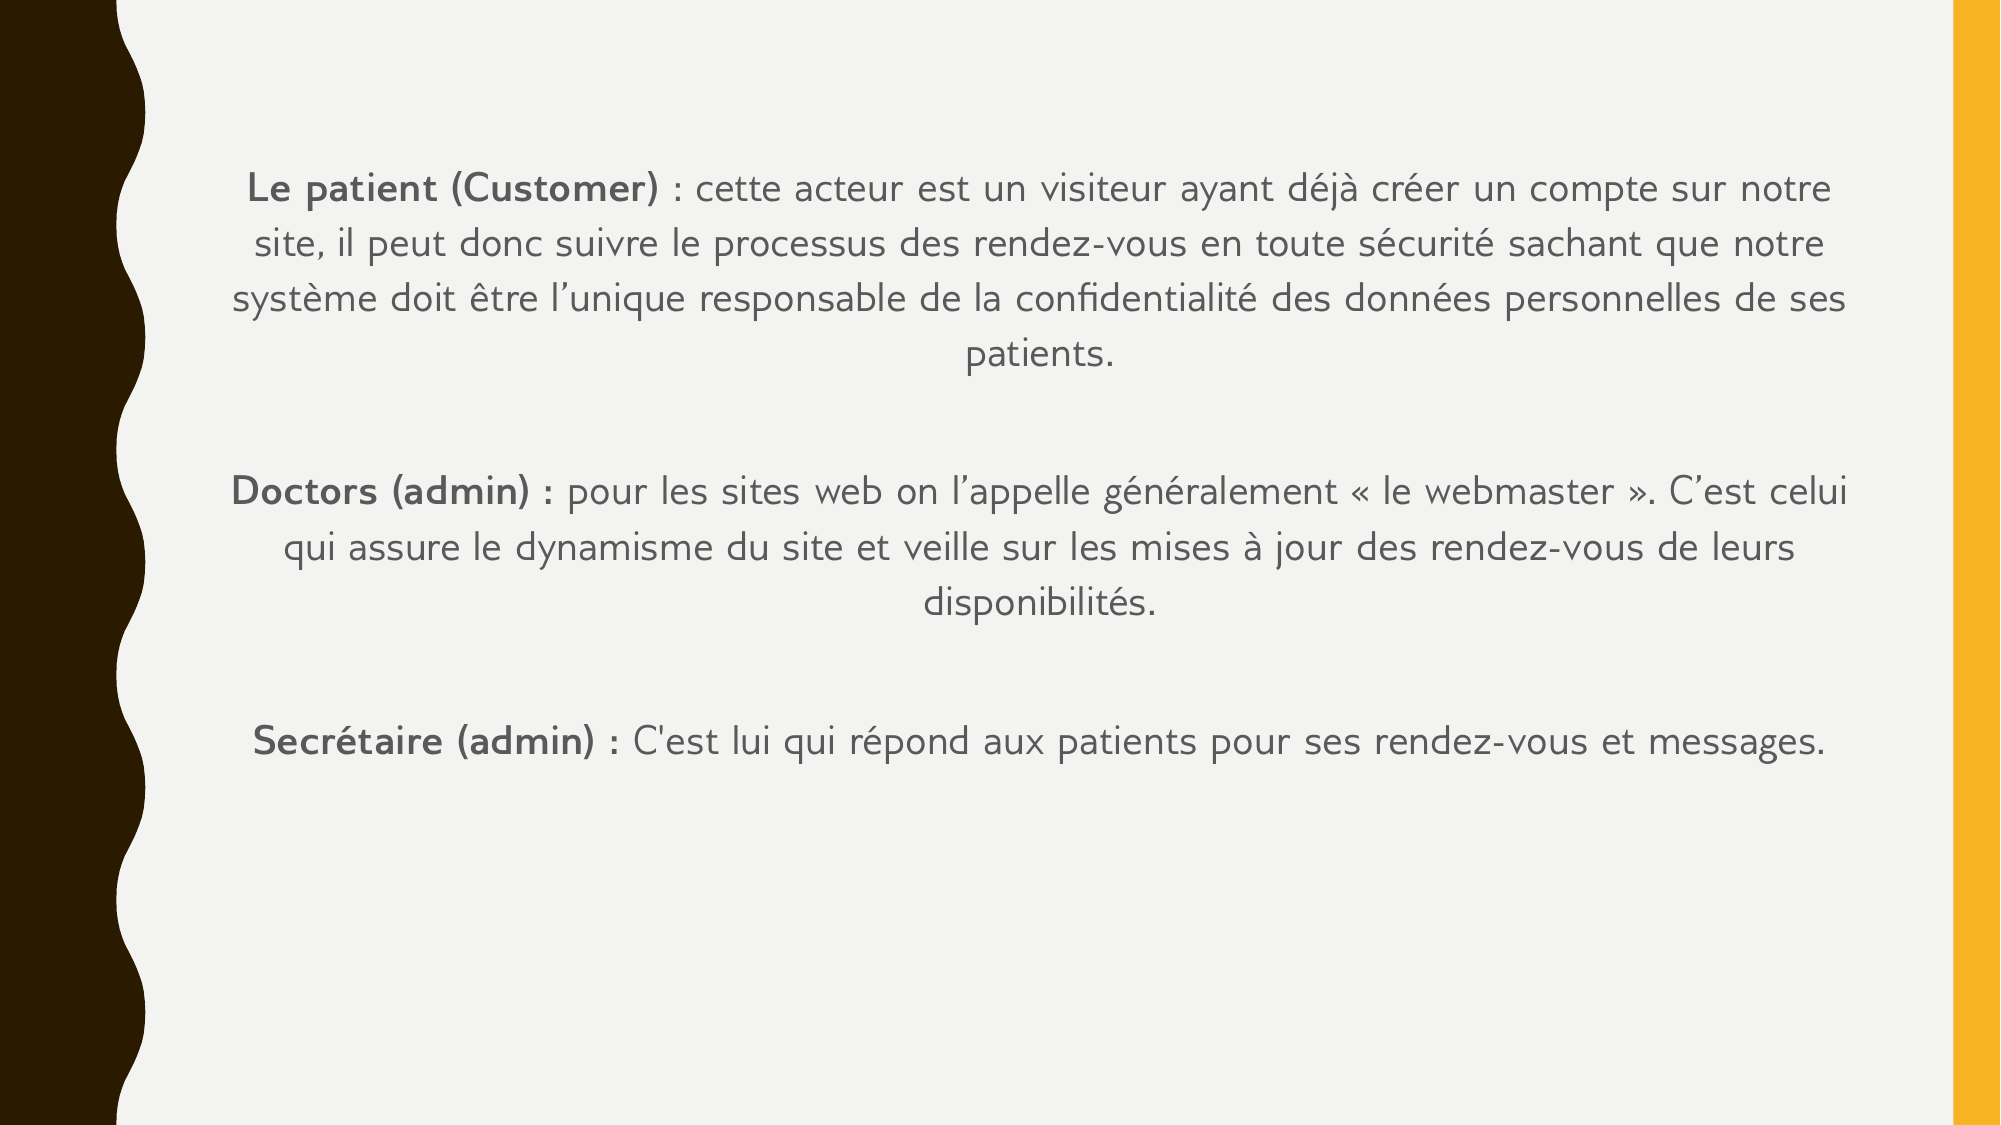

Le patient (Customer) : cette acteur est un visiteur ayant déjà créer un compte sur notre site, il peut donc suivre le processus des rendez-vous en toute sécurité sachant que notre système doit être l’unique responsable de la confidentialité des données personnelles de ses patients.

Doctors (admin) : pour les sites web on l’appelle généralement « le webmaster ». C’est celui qui assure le dynamisme du site et veille sur les mises à jour des rendez-vous de leurs disponibilités.

Secrétaire (admin) : C'est lui qui répond aux patients pour ses rendez-vous et messages.